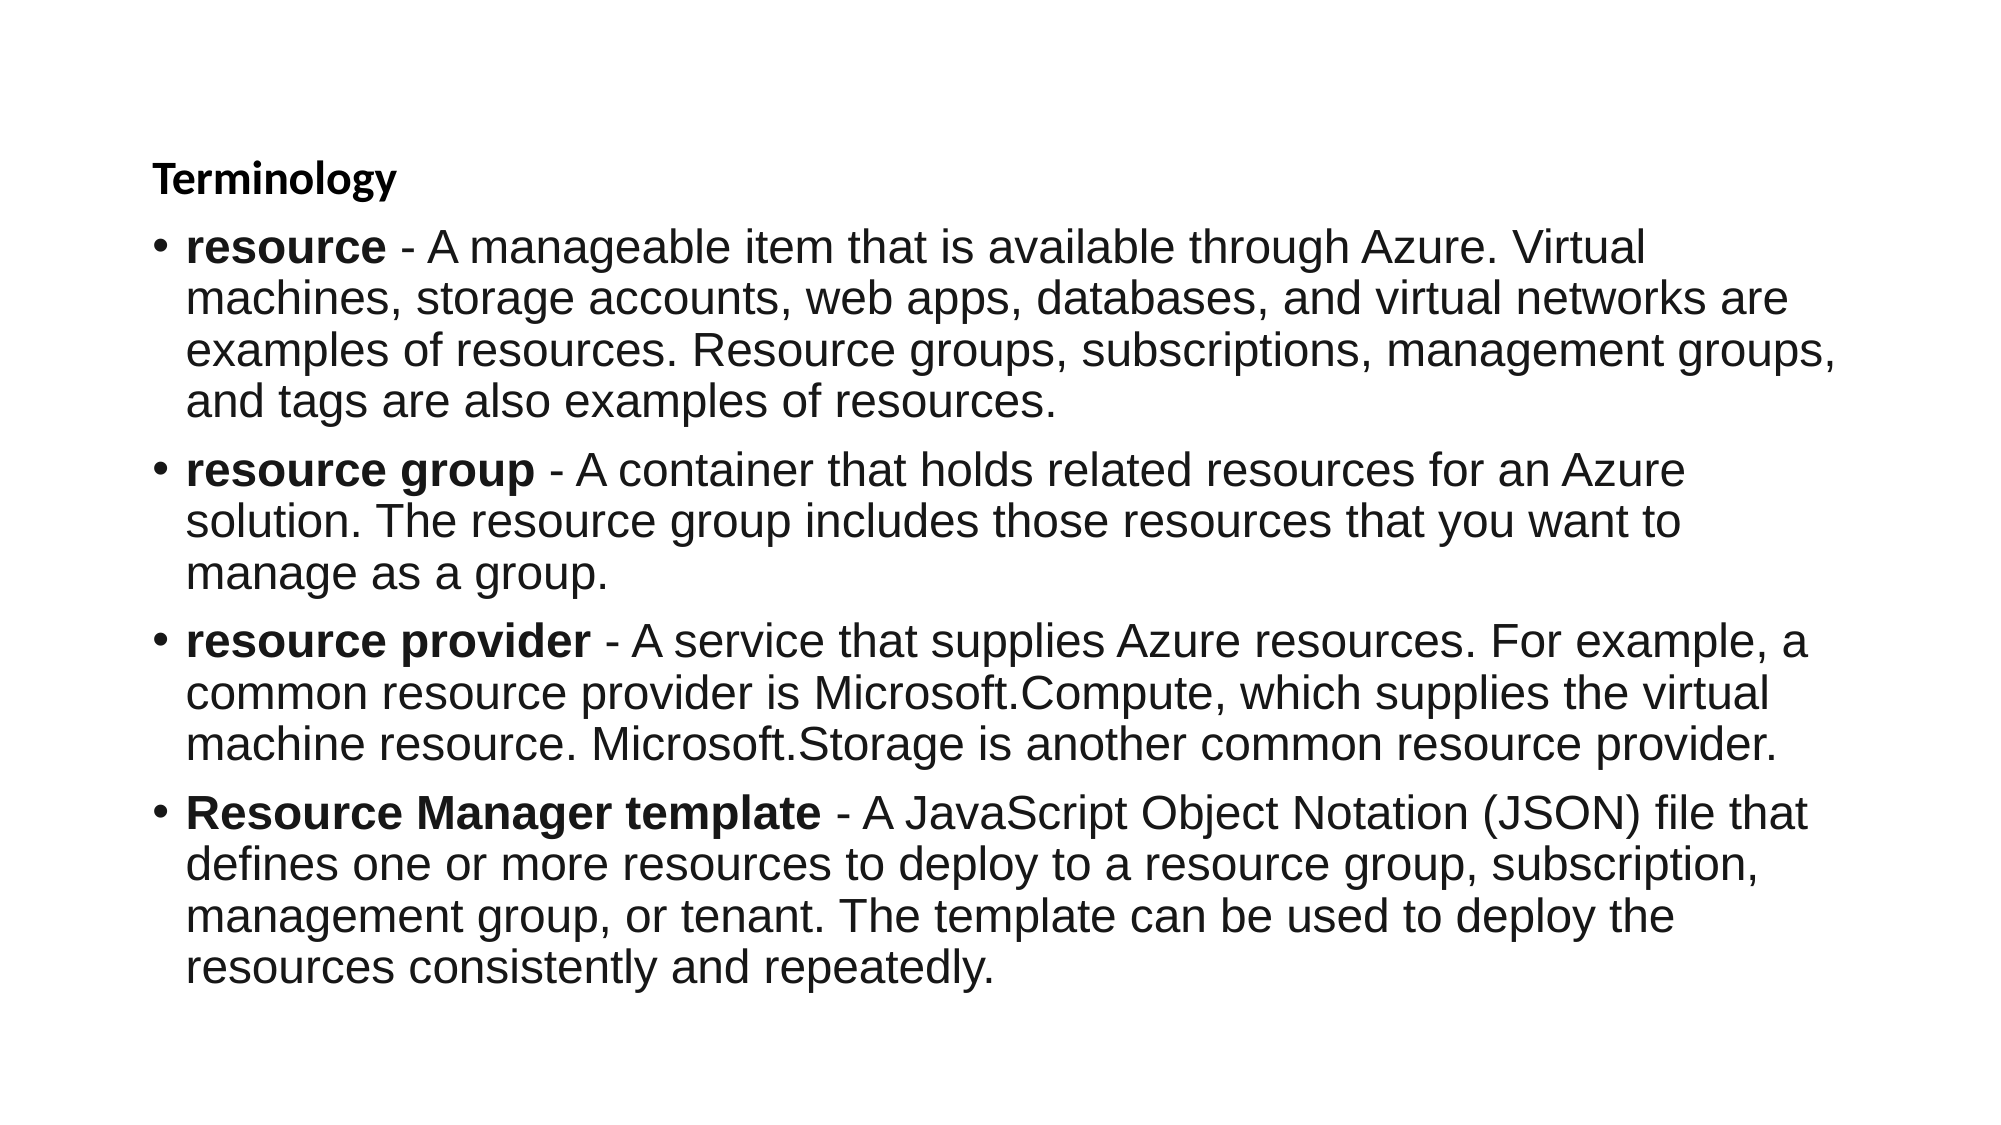

Terminology
resource - A manageable item that is available through Azure. Virtual machines, storage accounts, web apps, databases, and virtual networks are examples of resources. Resource groups, subscriptions, management groups, and tags are also examples of resources.
resource group - A container that holds related resources for an Azure solution. The resource group includes those resources that you want to manage as a group.
resource provider - A service that supplies Azure resources. For example, a common resource provider is Microsoft.Compute, which supplies the virtual machine resource. Microsoft.Storage is another common resource provider.
Resource Manager template - A JavaScript Object Notation (JSON) file that defines one or more resources to deploy to a resource group, subscription, management group, or tenant. The template can be used to deploy the resources consistently and repeatedly.